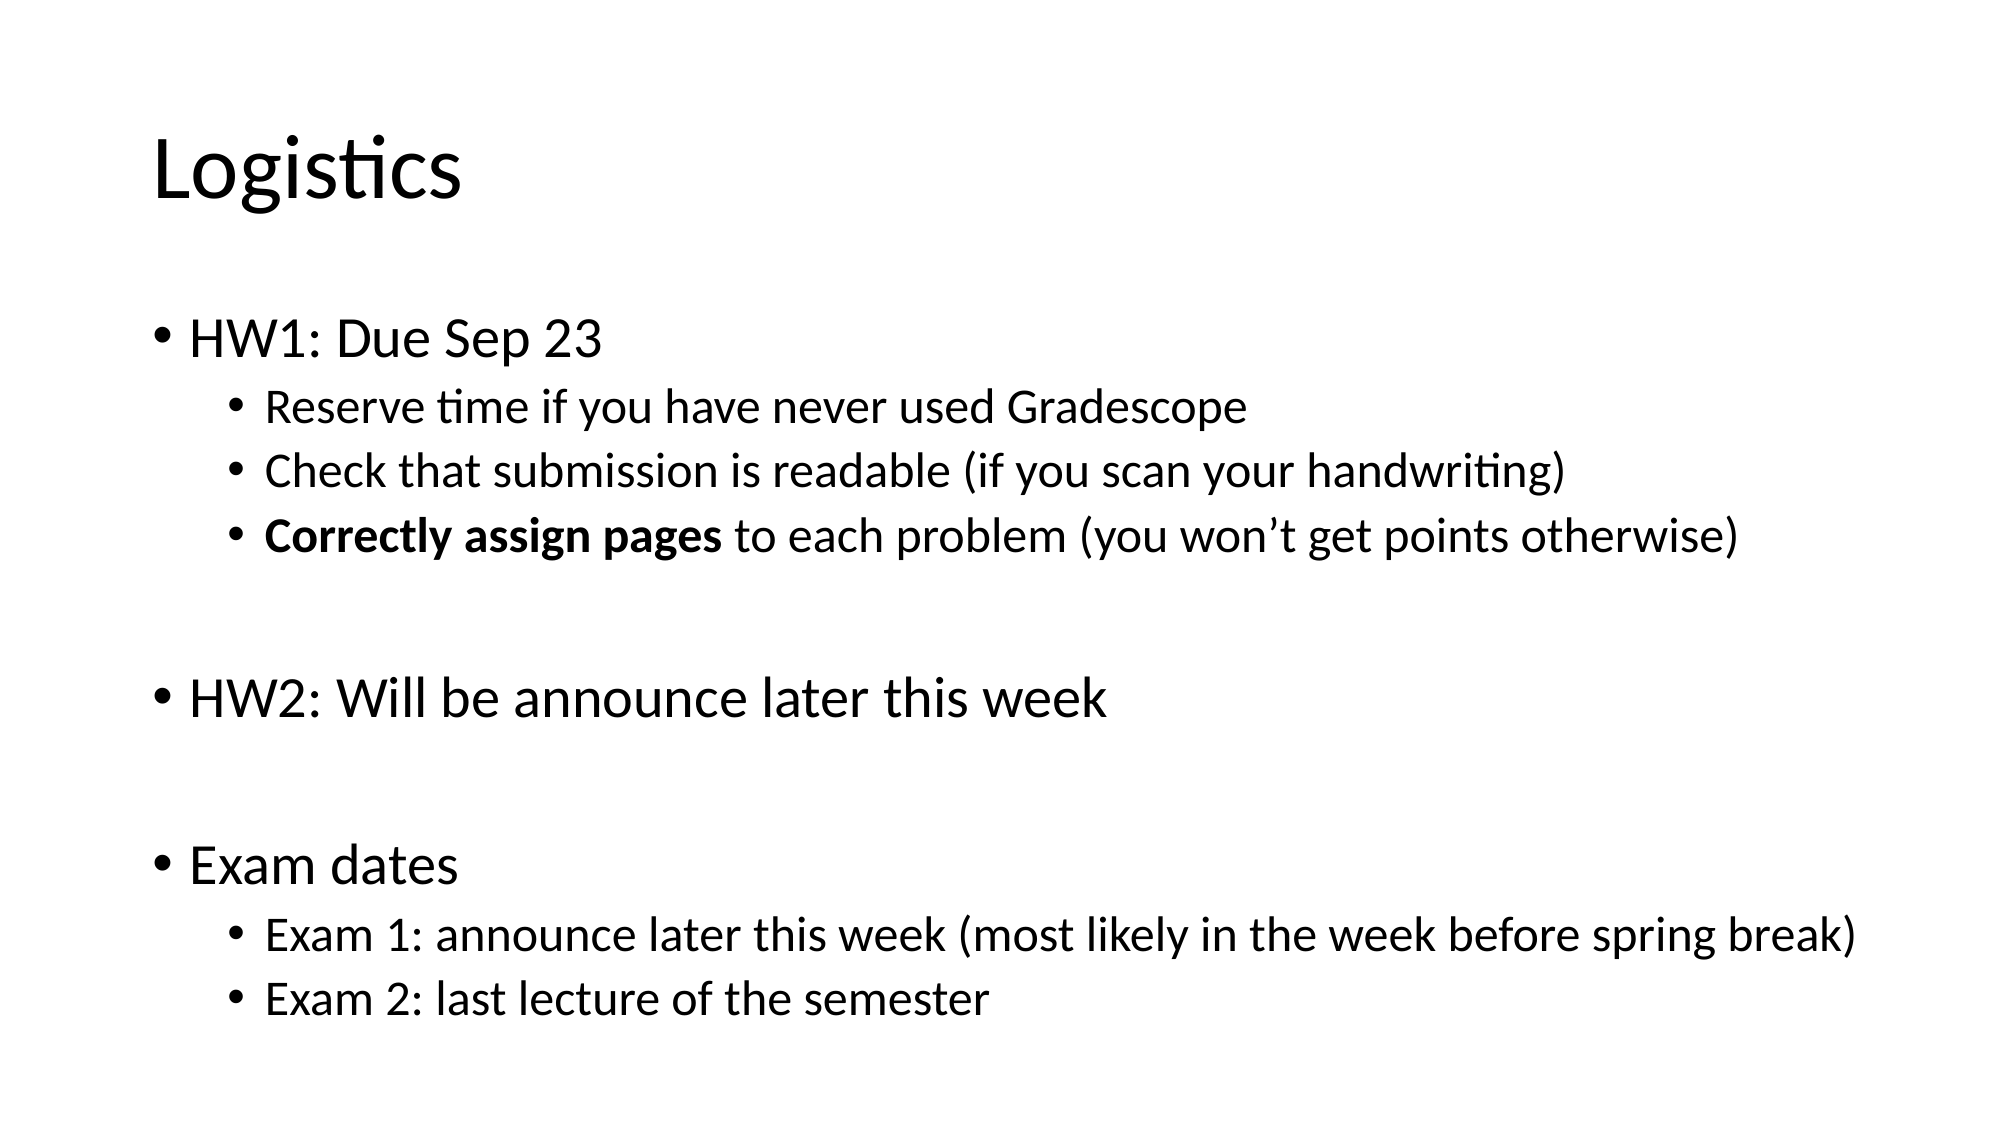

# Logistics
HW1: Due Sep 23
Reserve time if you have never used Gradescope
Check that submission is readable (if you scan your handwriting)
Correctly assign pages to each problem (you won’t get points otherwise)

HW2: Will be announce later this week

Exam dates
Exam 1: announce later this week (most likely in the week before spring break)
Exam 2: last lecture of the semester